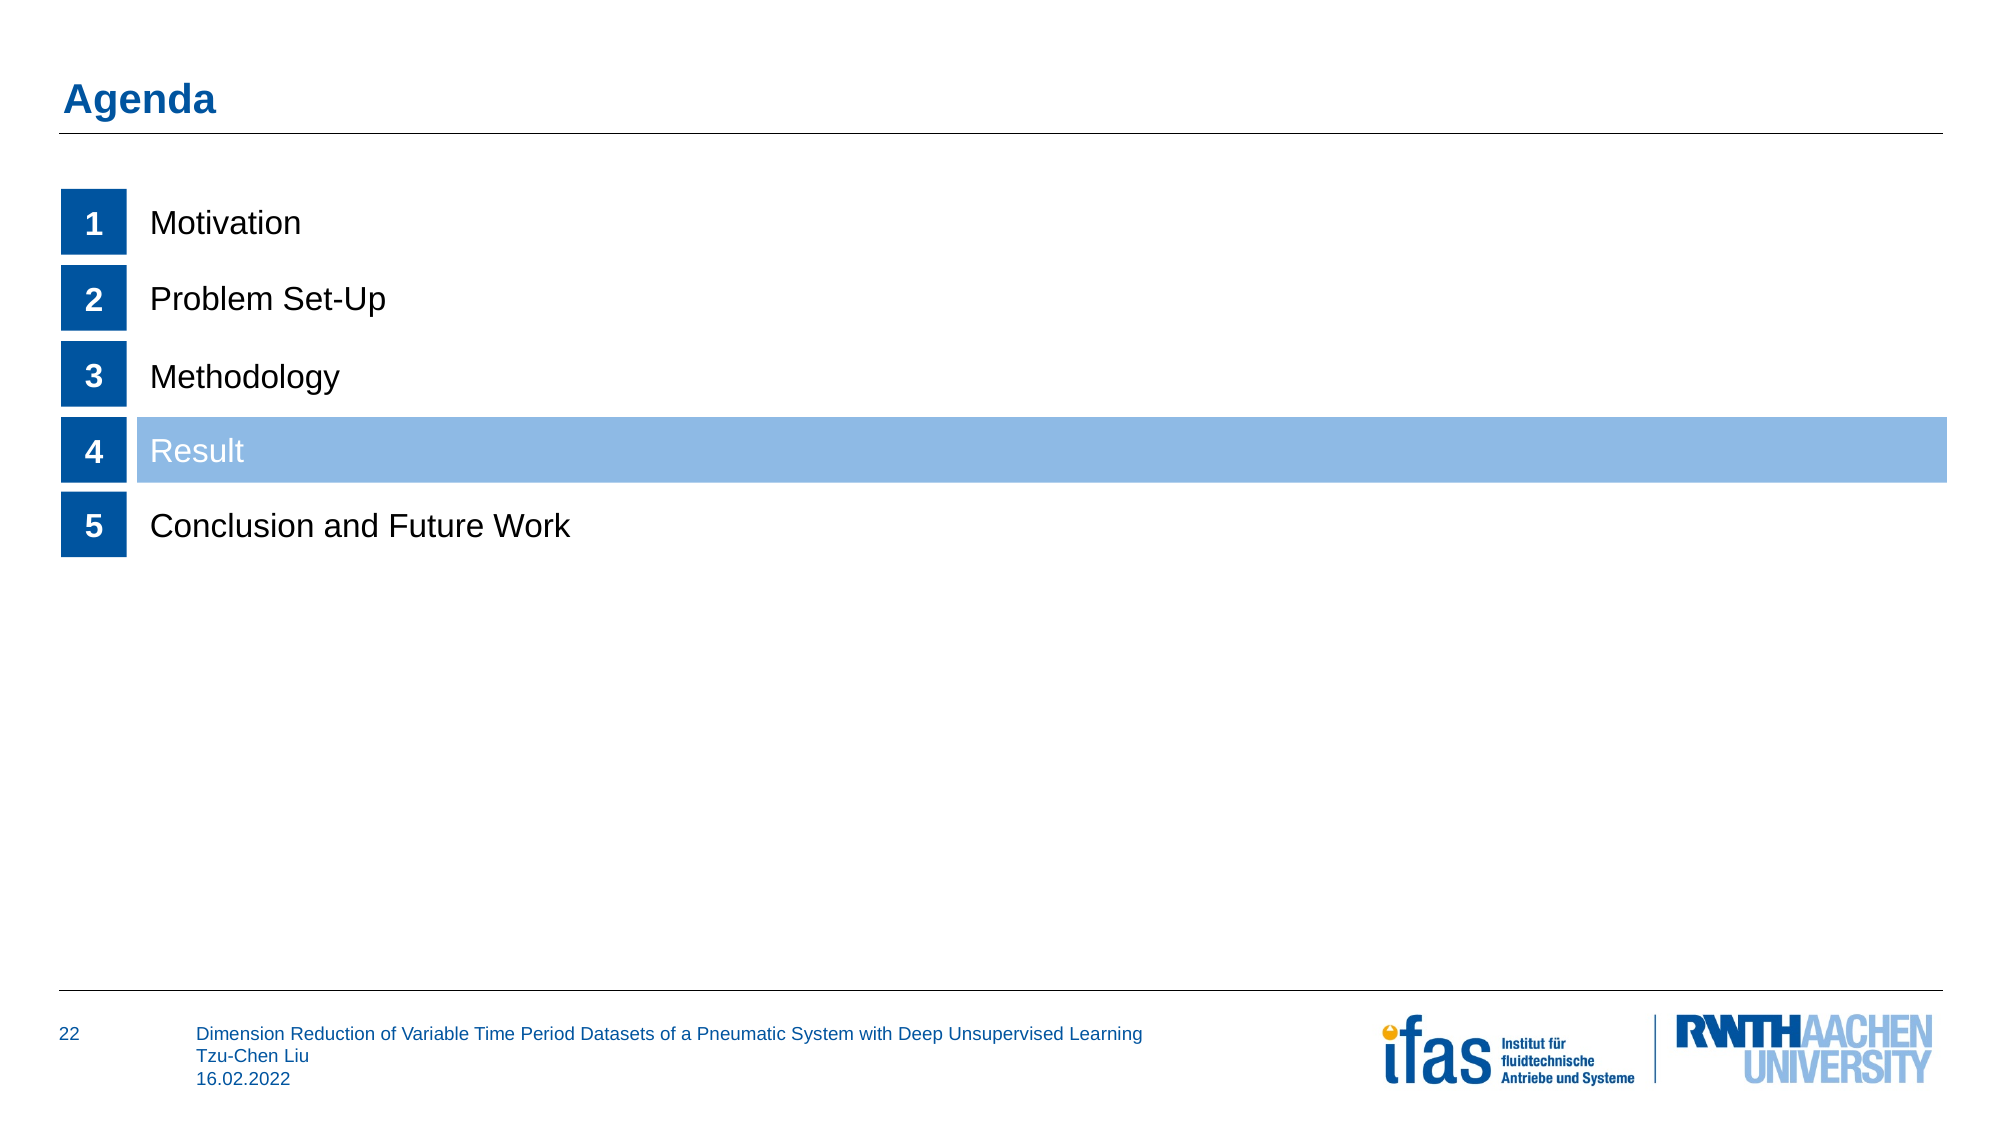

# Agenda
1
Motivation
2
Problem Set-Up
3
Methodology
4

Result

5
Conclusion and Future Work